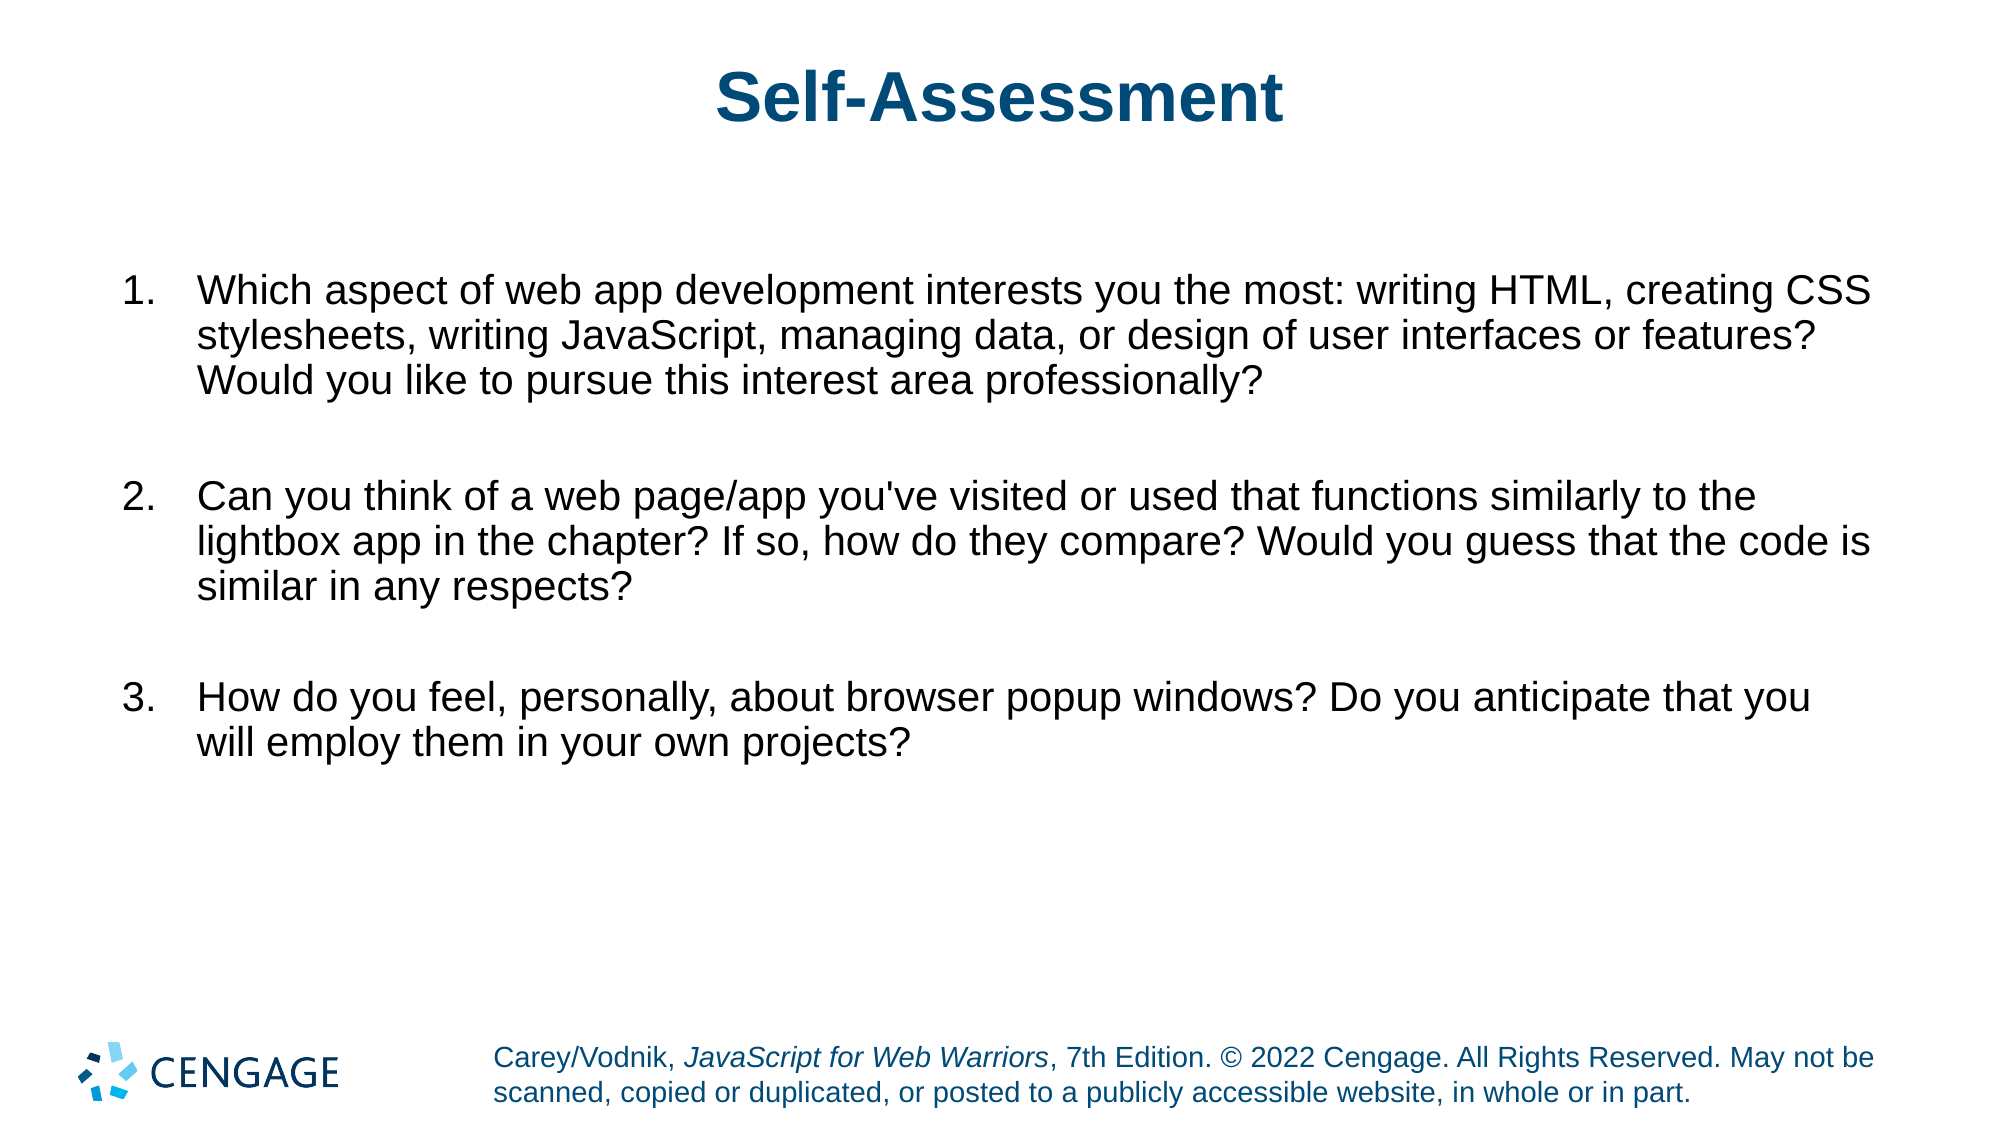

# Self-Assessment
Which aspect of web app development interests you the most: writing HTML, creating CSS stylesheets, writing JavaScript, managing data, or design of user interfaces or features? Would you like to pursue this interest area professionally?
Can you think of a web page/app you've visited or used that functions similarly to the lightbox app in the chapter? If so, how do they compare? Would you guess that the code is similar in any respects?
How do you feel, personally, about browser popup windows? Do you anticipate that you will employ them in your own projects?